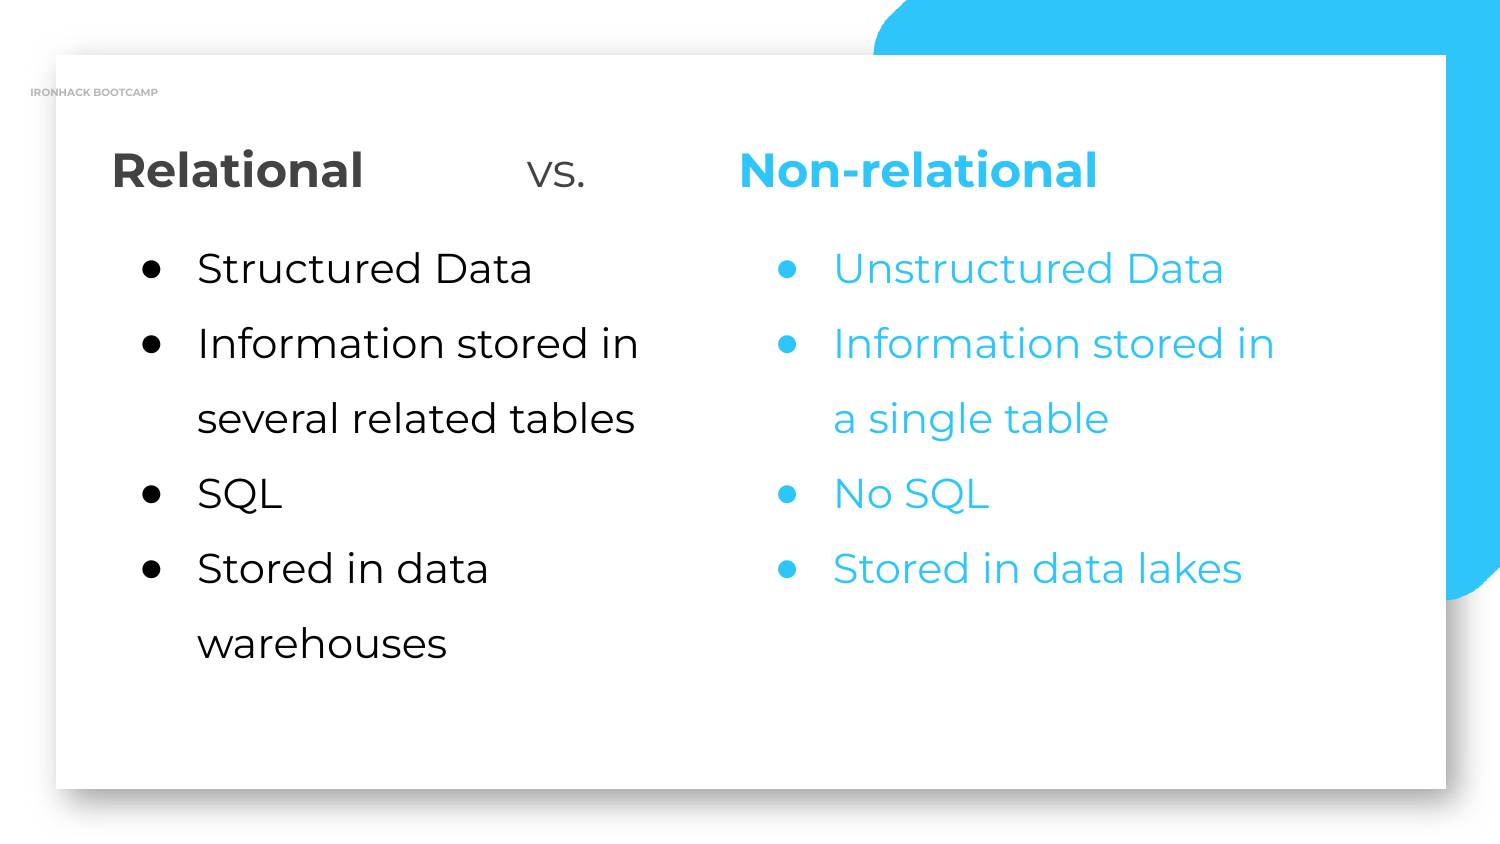

IRONHACK BOOTCAMP
Relational            vs.            Non-relational
Structured Data
Information stored in several related tables
SQL
Stored in data warehouses

Unstructured Data
Information stored in a single table
No SQL
Stored in data lakes